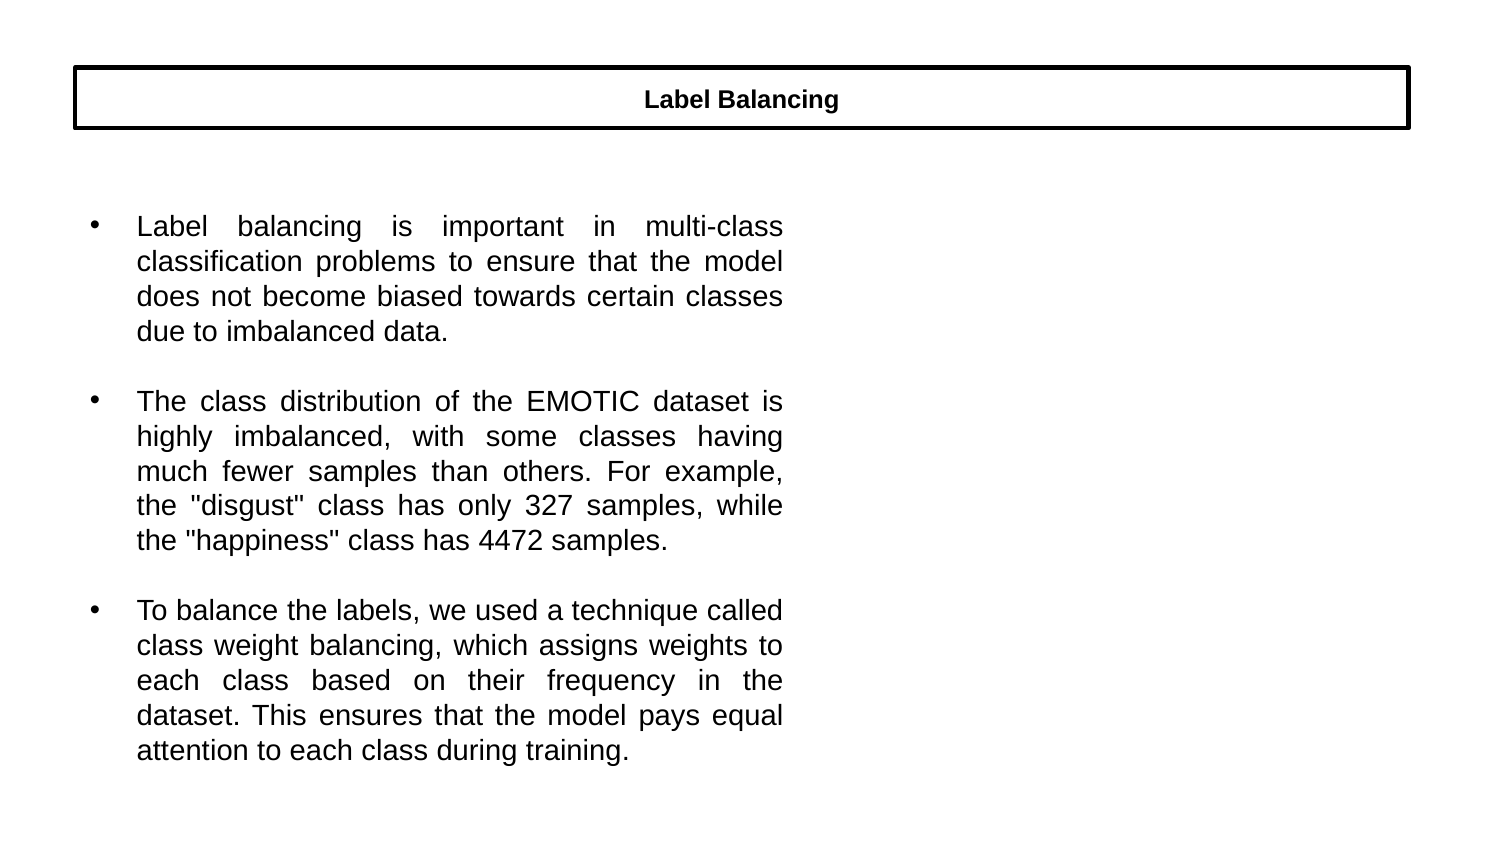

# Label Balancing
Label balancing is important in multi-class classification problems to ensure that the model does not become biased towards certain classes due to imbalanced data.

The class distribution of the EMOTIC dataset is highly imbalanced, with some classes having much fewer samples than others. For example, the "disgust" class has only 327 samples, while the "happiness" class has 4472 samples.

To balance the labels, we used a technique called class weight balancing, which assigns weights to each class based on their frequency in the dataset. This ensures that the model pays equal attention to each class during training.